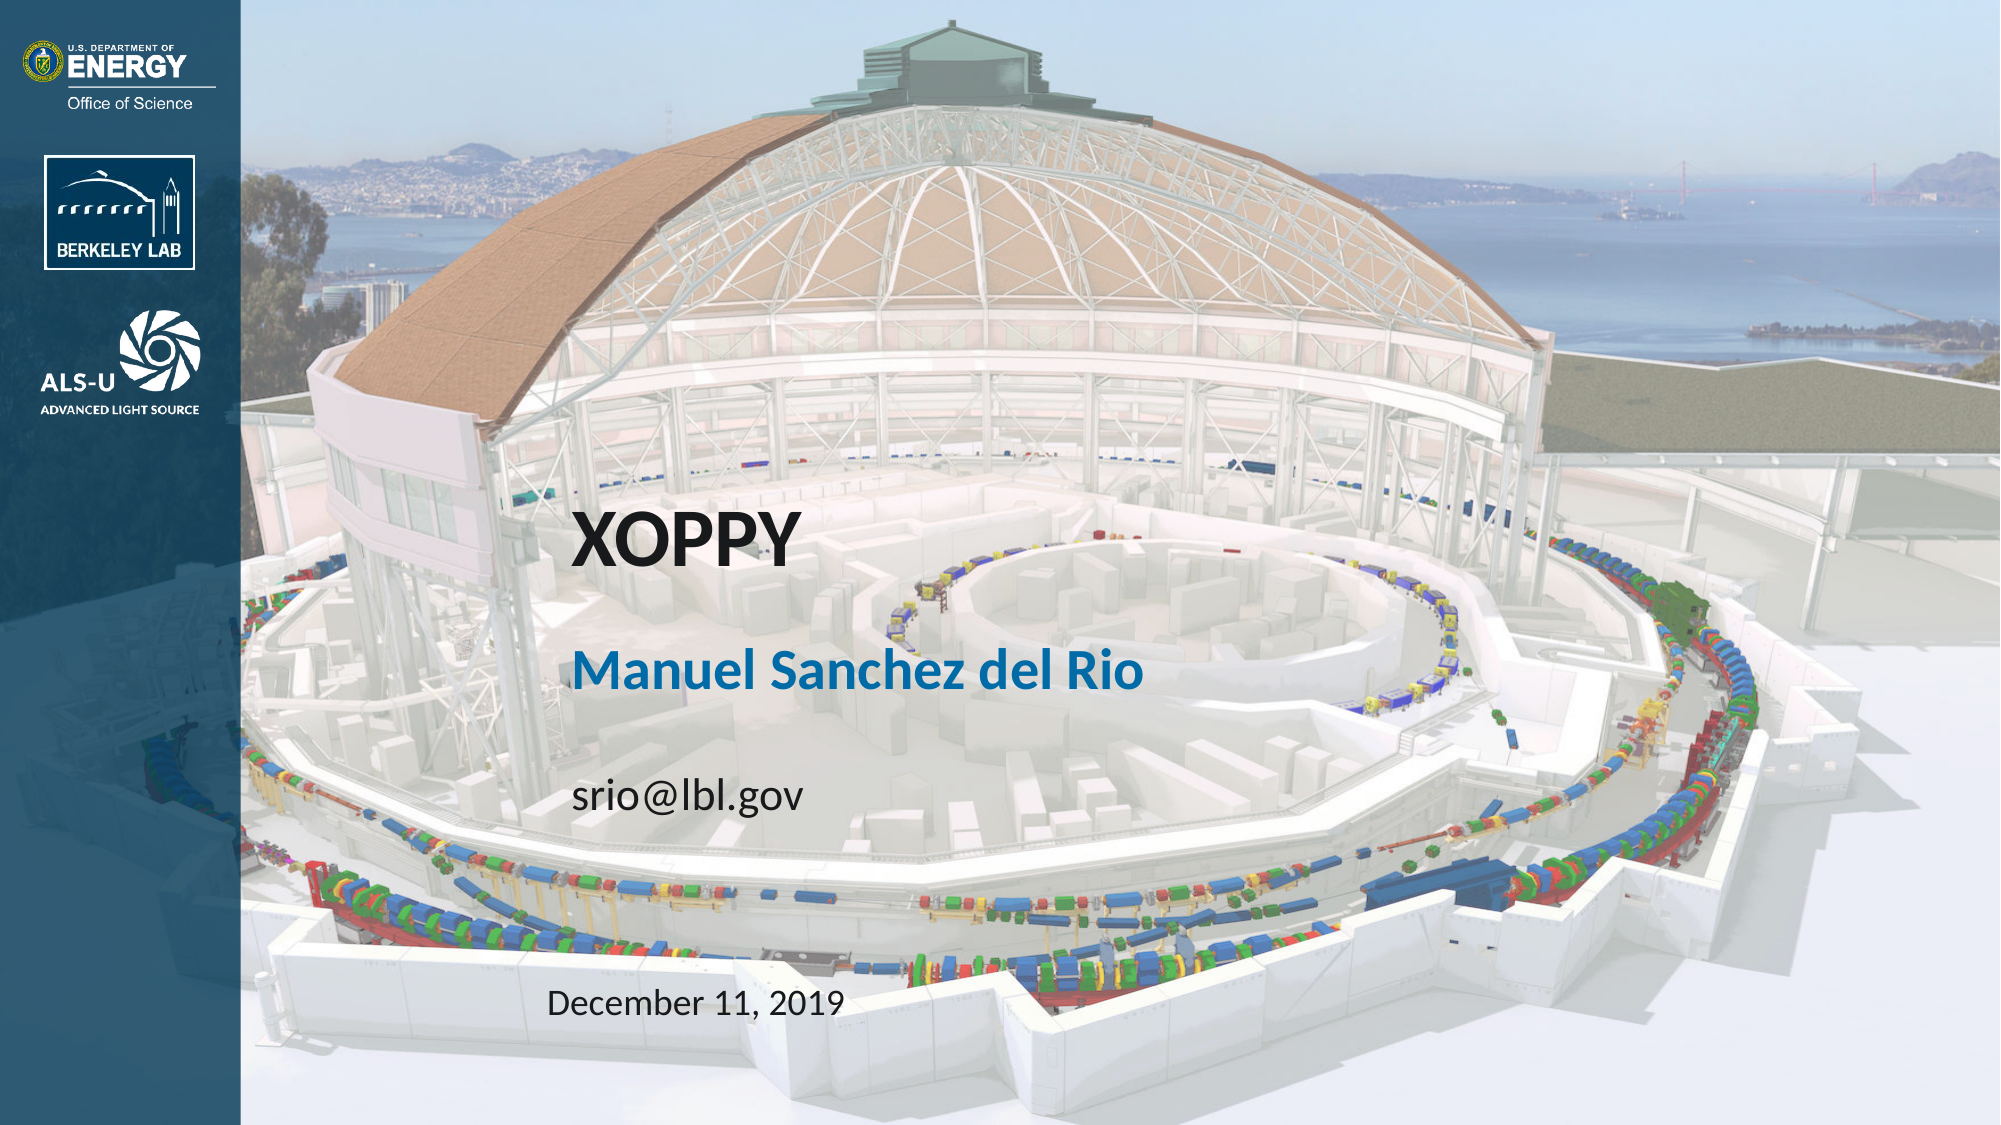

XOPPY
Manuel Sanchez del Rio
srio@lbl.gov
December 11, 2019